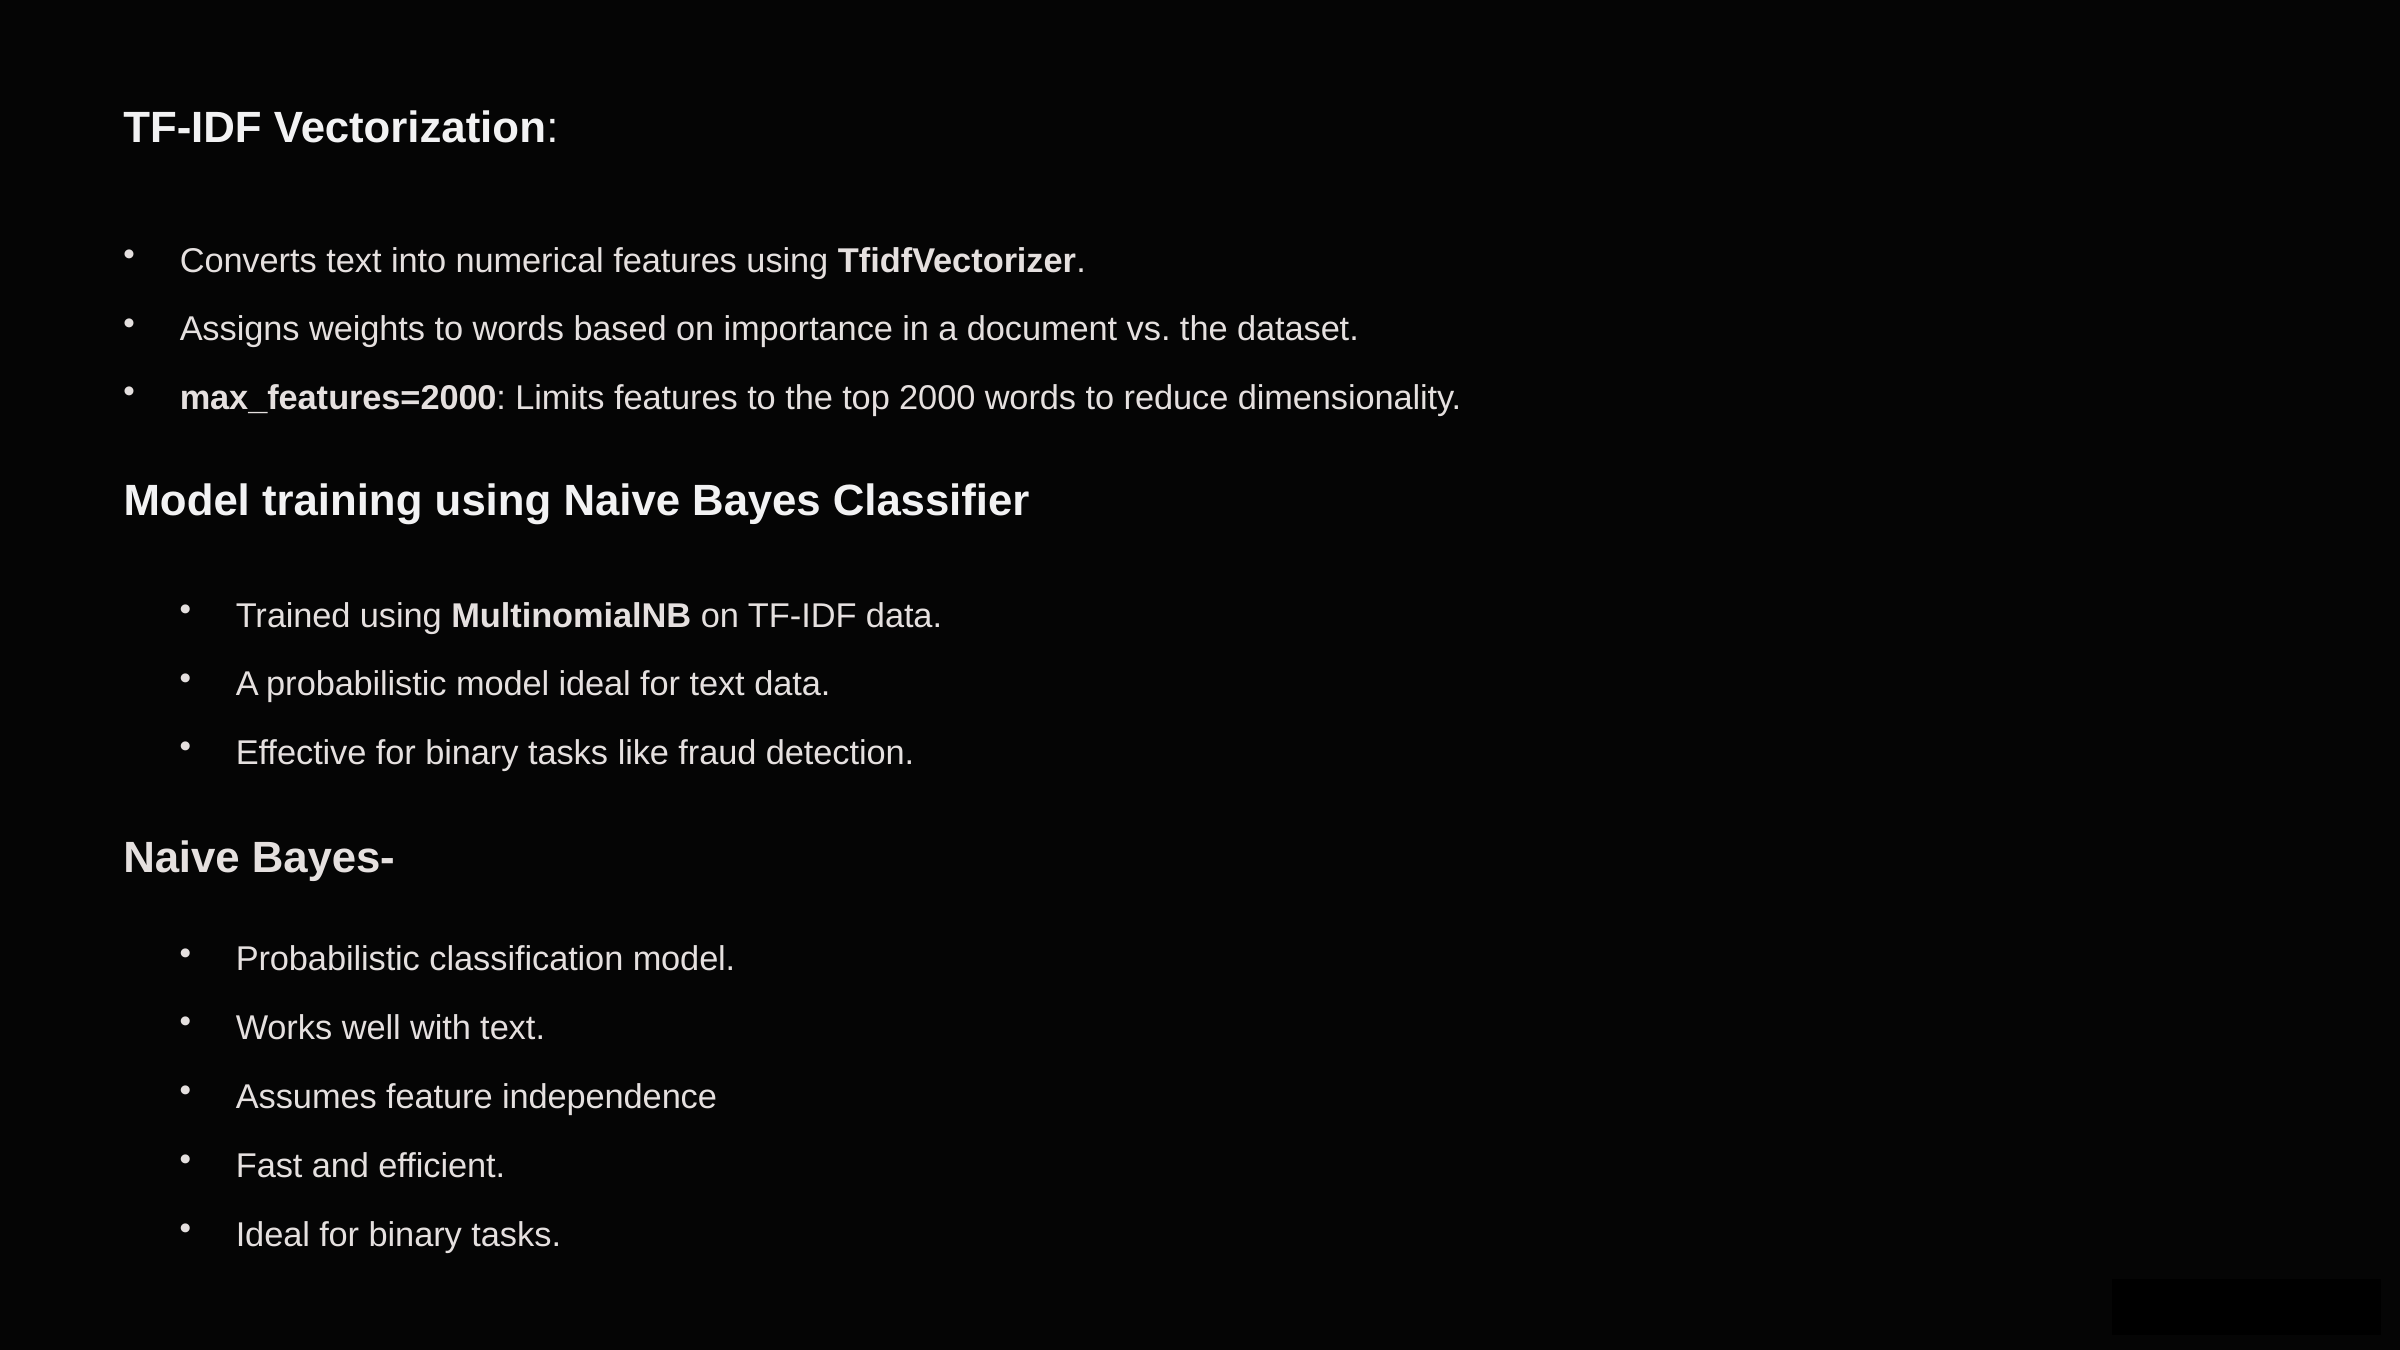

TF-IDF Vectorization:
Converts text into numerical features using TfidfVectorizer.
Assigns weights to words based on importance in a document vs. the dataset.
max_features=2000: Limits features to the top 2000 words to reduce dimensionality.
Model training using Naive Bayes Classifier
Trained using MultinomialNB on TF-IDF data.
A probabilistic model ideal for text data.
Effective for binary tasks like fraud detection.
Naive Bayes-
Probabilistic classification model.
Works well with text.
Assumes feature independence
Fast and efficient.
Ideal for binary tasks.